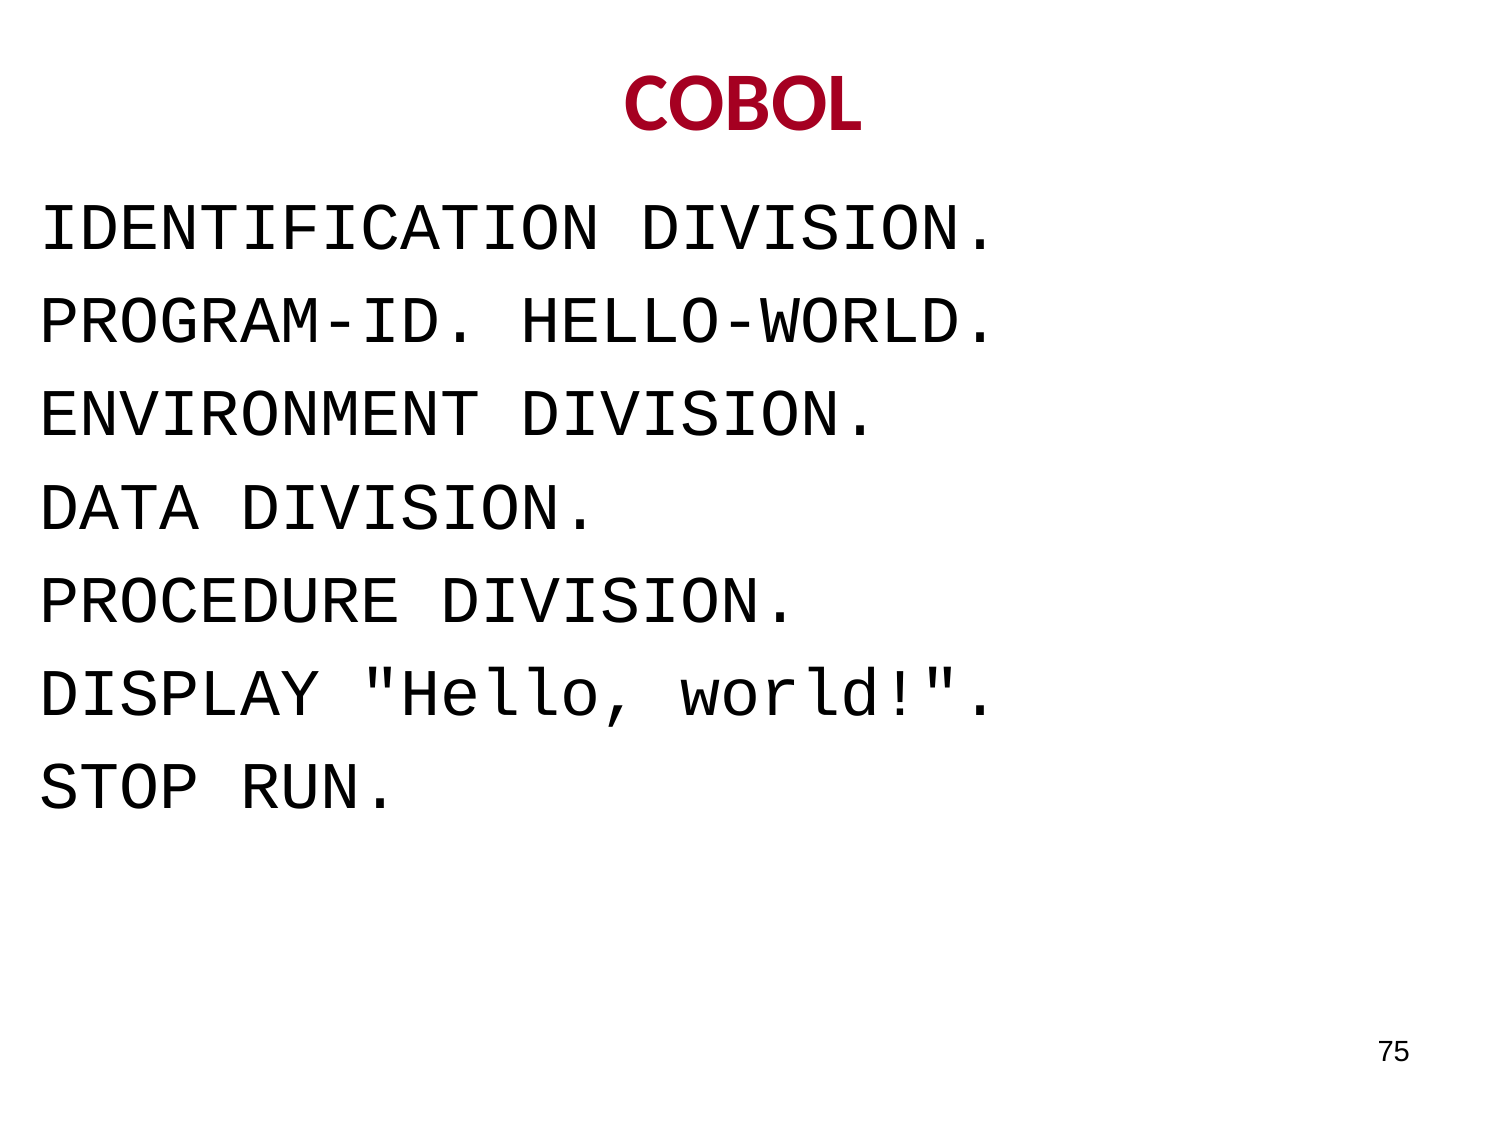

# COBOL
IDENTIFICATION DIVISION.
PROGRAM-ID. HELLO-WORLD.
ENVIRONMENT DIVISION.
DATA DIVISION.
PROCEDURE DIVISION.
DISPLAY "Hello, world!".
STOP RUN.
75